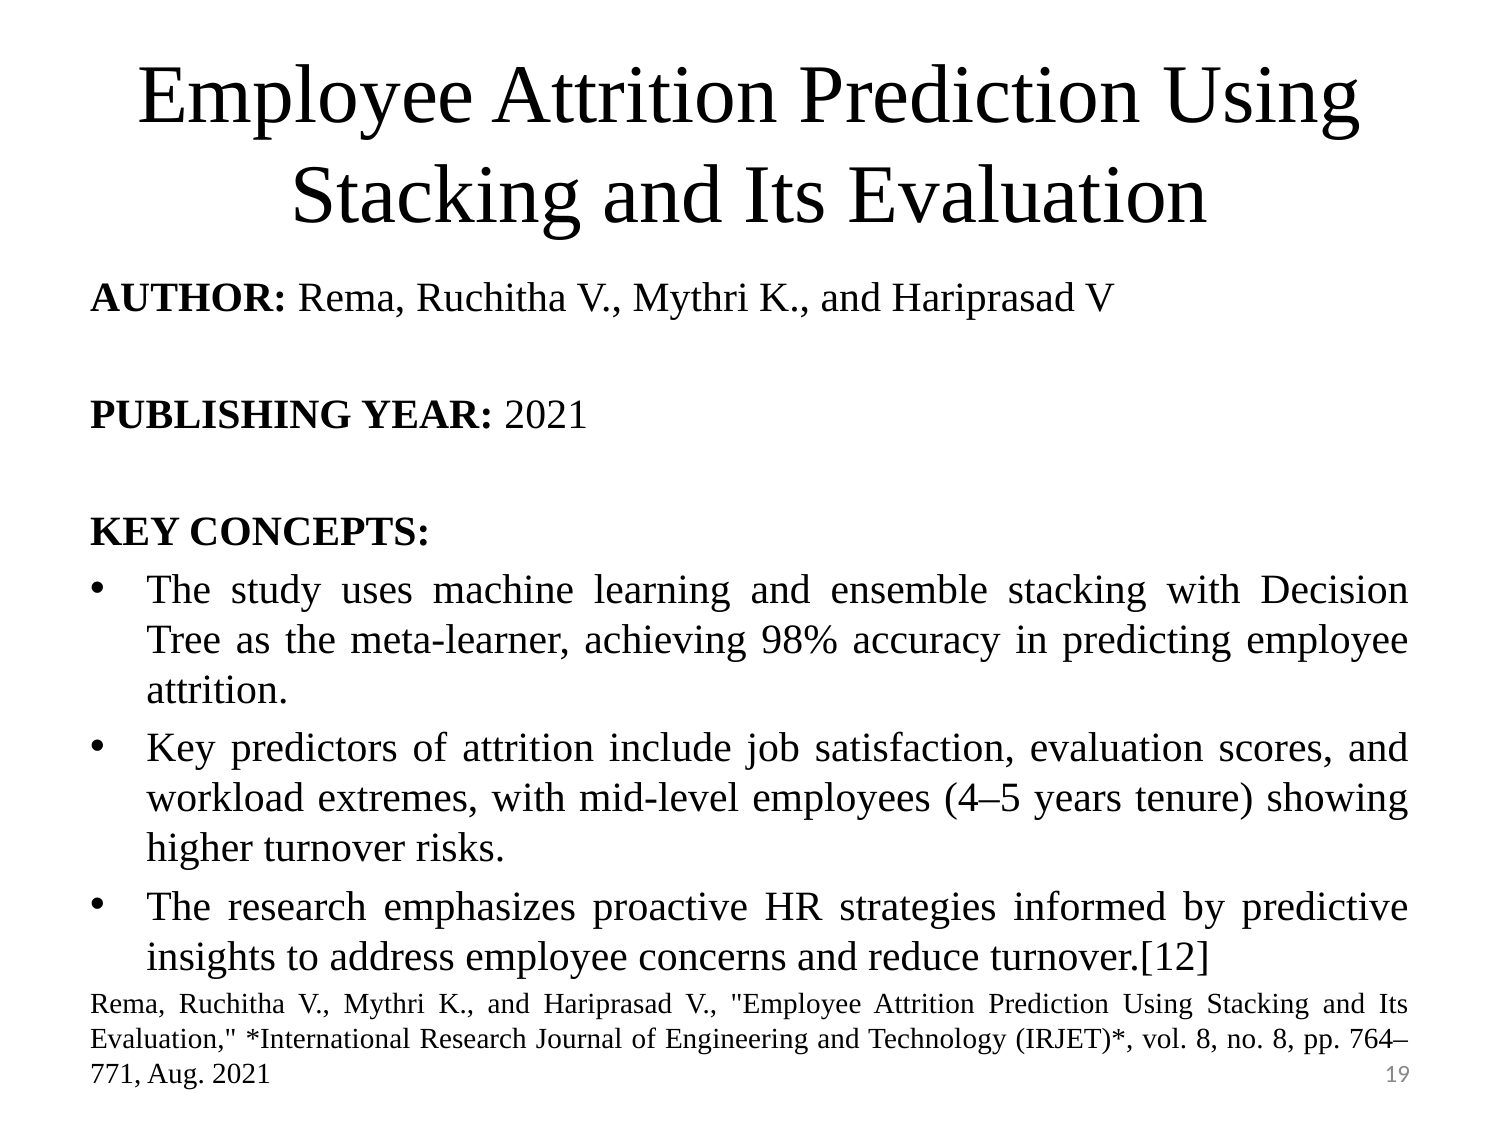

# Employee Attrition Prediction Using Stacking and Its Evaluation
AUTHOR: Rema, Ruchitha V., Mythri K., and Hariprasad V

PUBLISHING YEAR: 2021

KEY CONCEPTS:
The study uses machine learning and ensemble stacking with Decision Tree as the meta-learner, achieving 98% accuracy in predicting employee attrition.
Key predictors of attrition include job satisfaction, evaluation scores, and workload extremes, with mid-level employees (4–5 years tenure) showing higher turnover risks.
The research emphasizes proactive HR strategies informed by predictive insights to address employee concerns and reduce turnover.[12]
Rema, Ruchitha V., Mythri K., and Hariprasad V., "Employee Attrition Prediction Using Stacking and Its Evaluation," *International Research Journal of Engineering and Technology (IRJET)*, vol. 8, no. 8, pp. 764–771, Aug. 2021
19